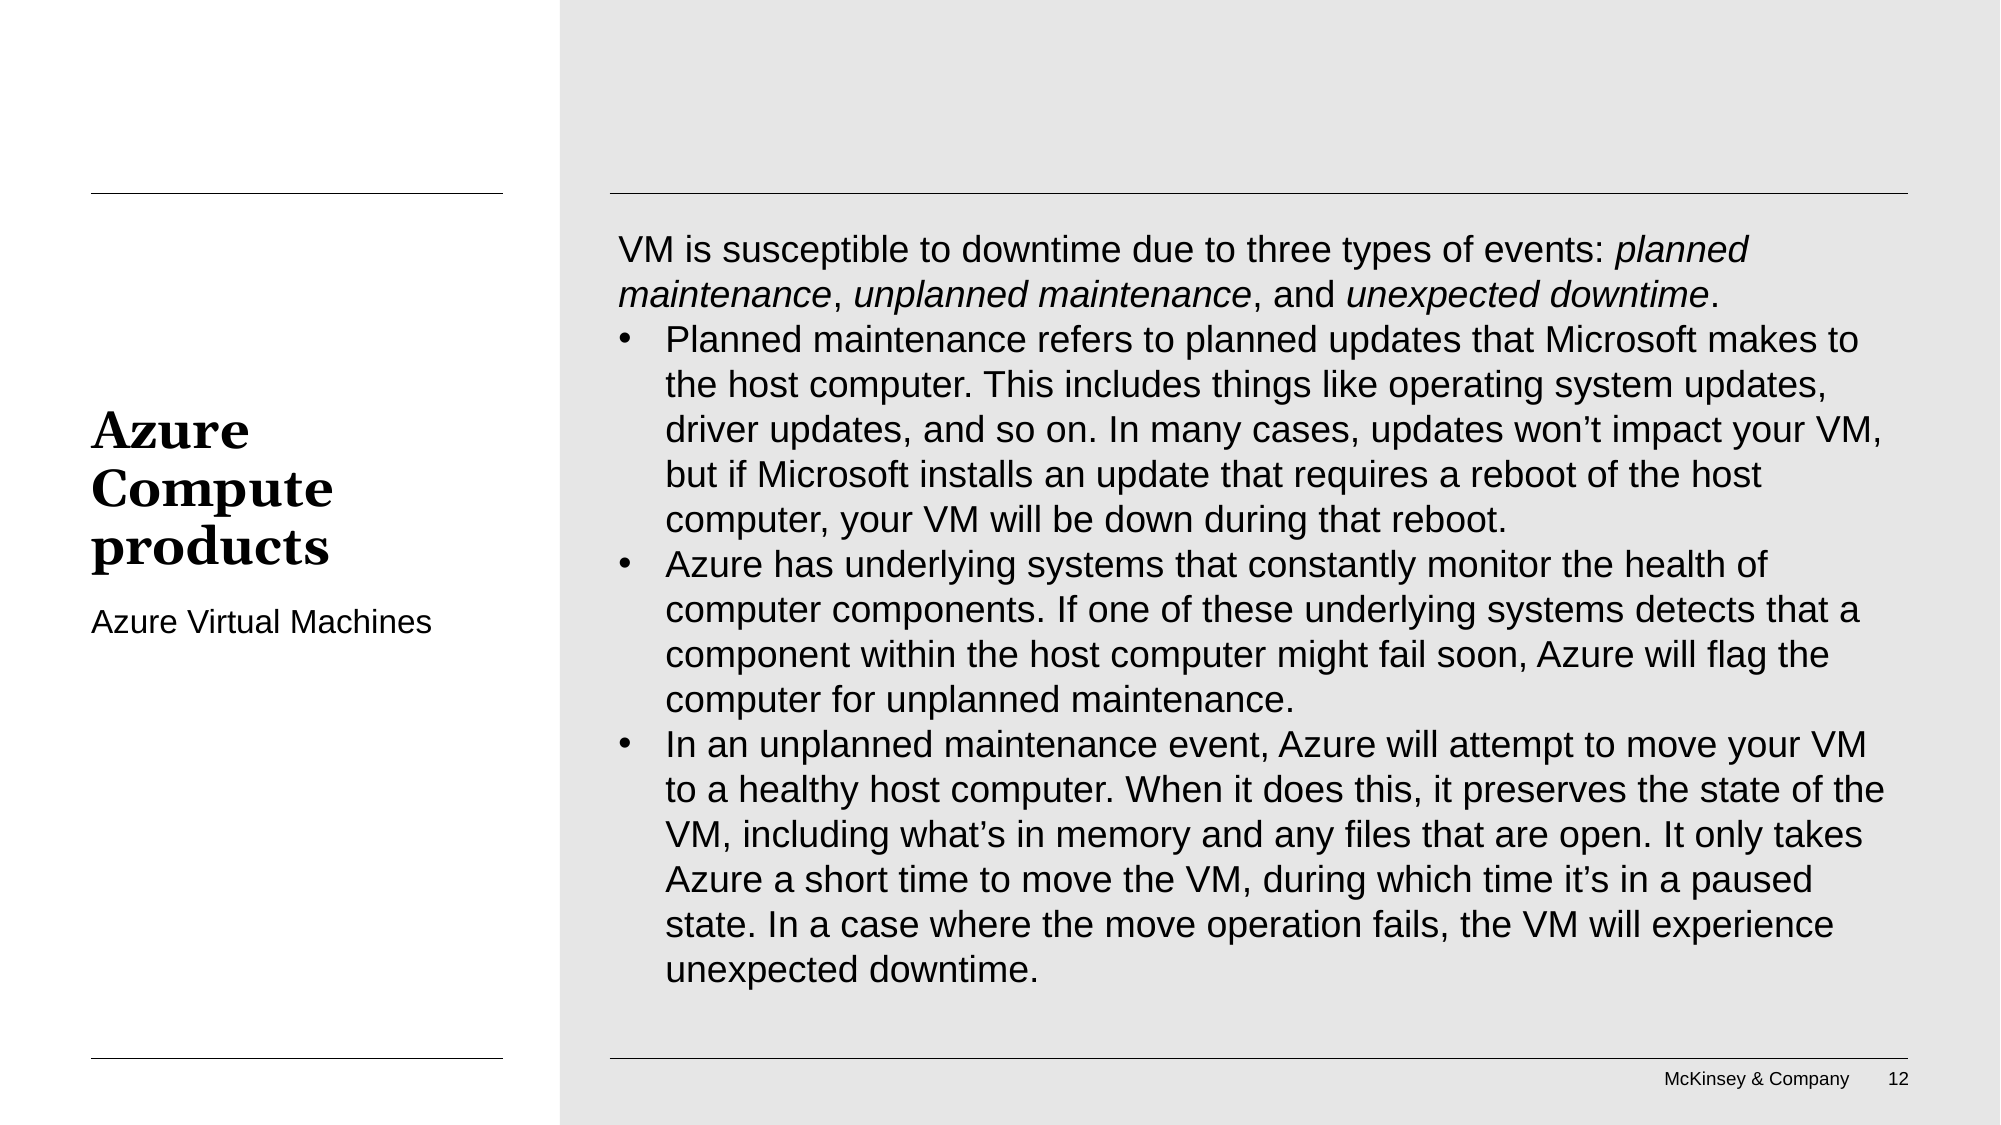

VM is susceptible to downtime due to three types of events: planned maintenance, unplanned maintenance, and unexpected downtime.
Planned maintenance refers to planned updates that Microsoft makes to the host computer. This includes things like operating system updates, driver updates, and so on. In many cases, updates won’t impact your VM, but if Microsoft installs an update that requires a reboot of the host computer, your VM will be down during that reboot.
Azure has underlying systems that constantly monitor the health of computer components. If one of these underlying systems detects that a component within the host computer might fail soon, Azure will flag the computer for unplanned maintenance.
In an unplanned maintenance event, Azure will attempt to move your VM to a healthy host computer. When it does this, it preserves the state of the VM, including what’s in memory and any files that are open. It only takes Azure a short time to move the VM, during which time it’s in a paused state. In a case where the move operation fails, the VM will experience unexpected downtime.

# Azure Compute products
Azure Virtual Machines